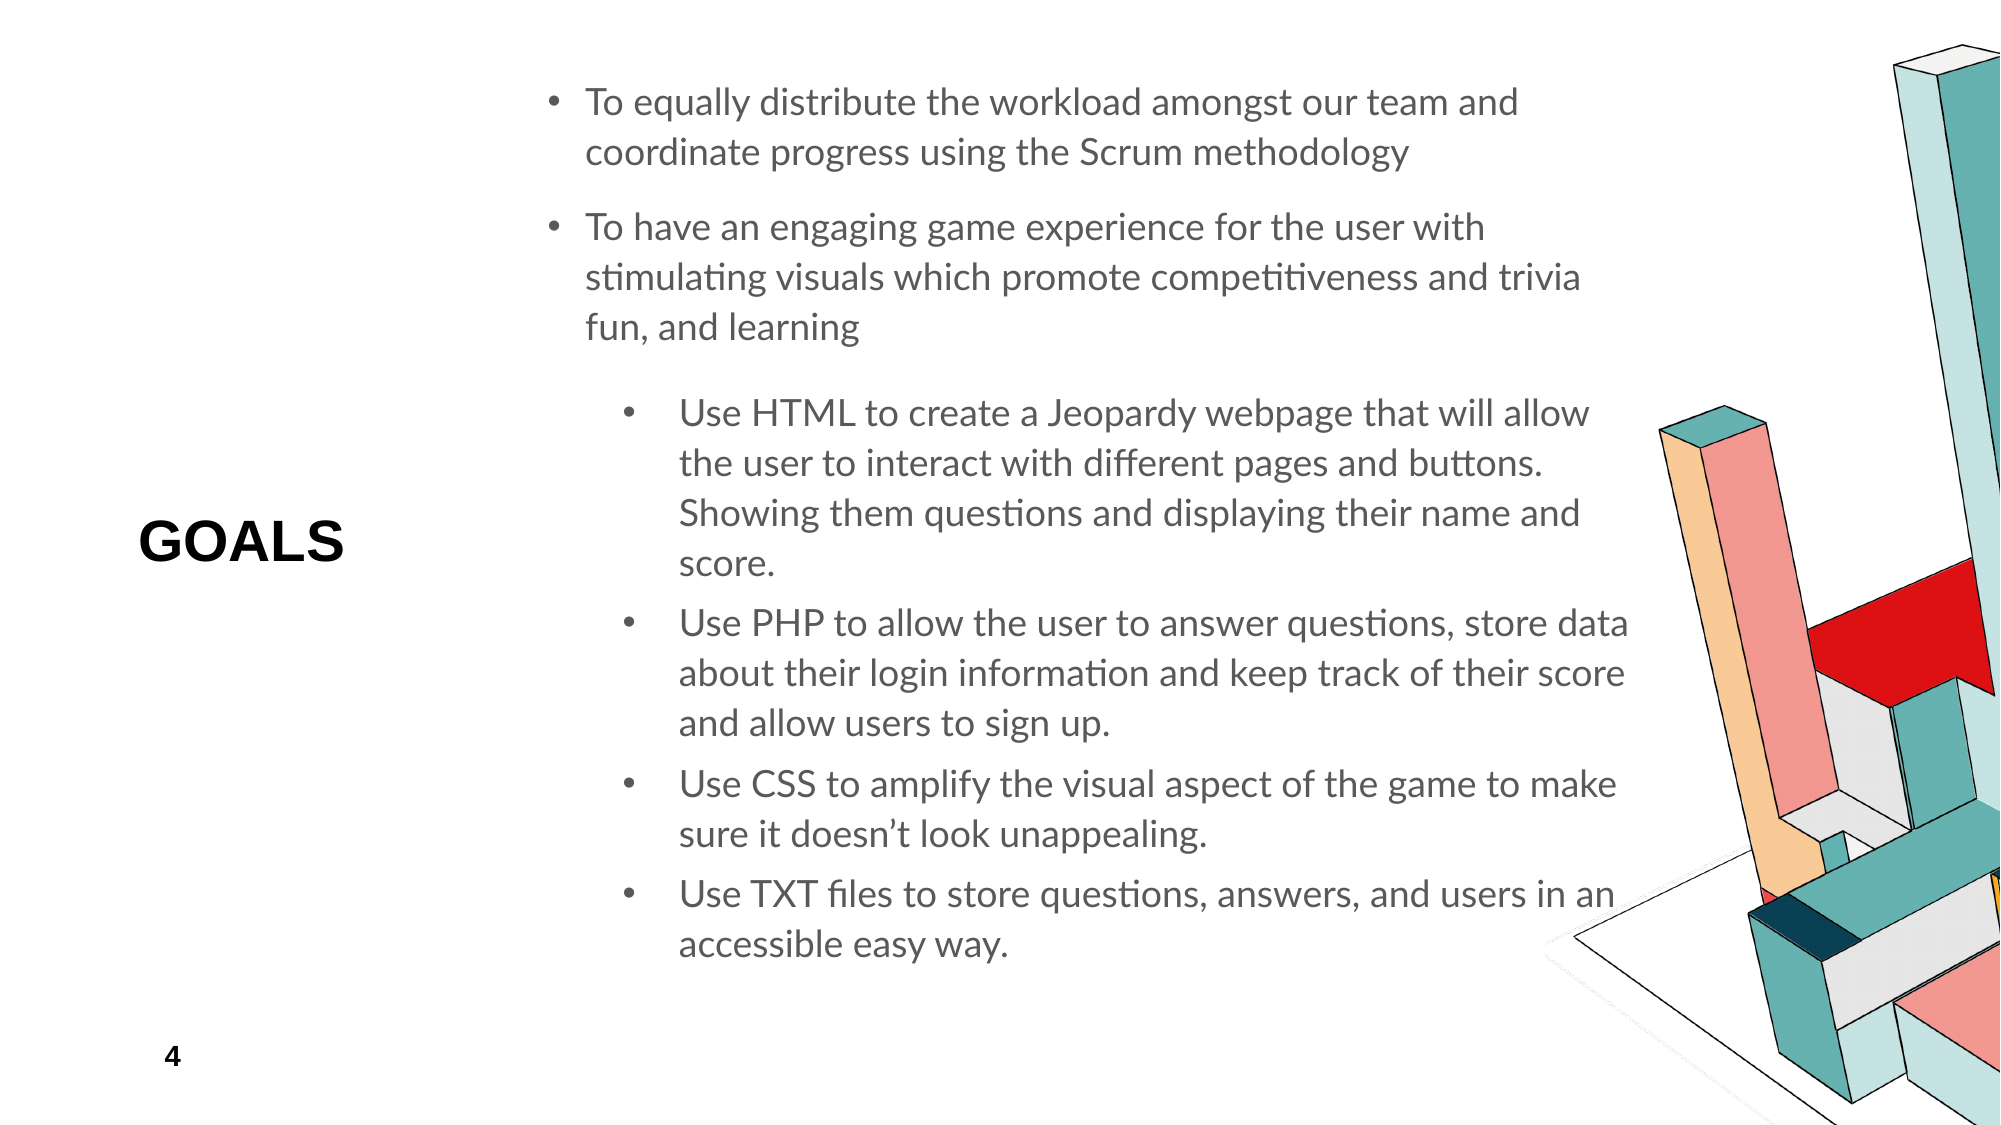

To equally distribute the workload amongst our team and coordinate progress using the Scrum methodology
To have an engaging game experience for the user with stimulating visuals which promote competitiveness and trivia fun, and learning
Use HTML to create a Jeopardy webpage that will allow the user to interact with different pages and buttons. Showing them questions and displaying their name and score.
Use PHP to allow the user to answer questions, store data about their login information and keep track of their score and allow users to sign up.
Use CSS to amplify the visual aspect of the game to make sure it doesn’t look unappealing.
Use TXT files to store questions, answers, and users in an accessible easy way.

# Goals
4